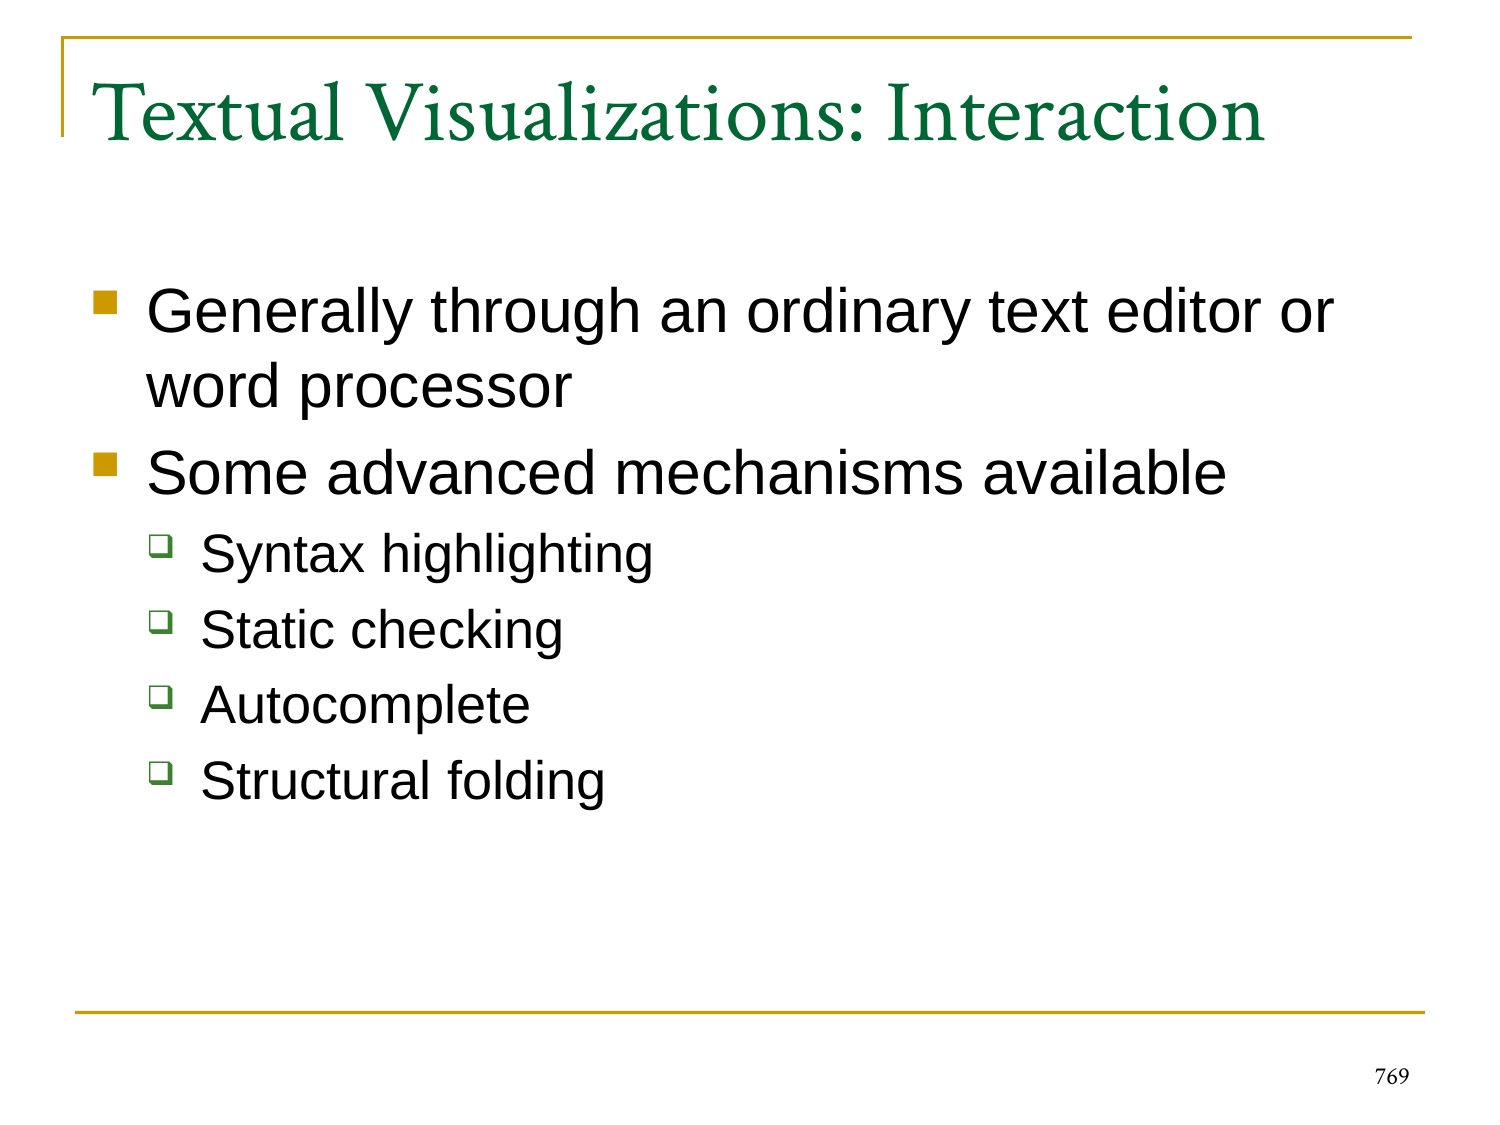

# Textual Visualizations: Interaction
Generally through an ordinary text editor or word processor
Some advanced mechanisms available
Syntax highlighting
Static checking
Autocomplete
Structural folding

769